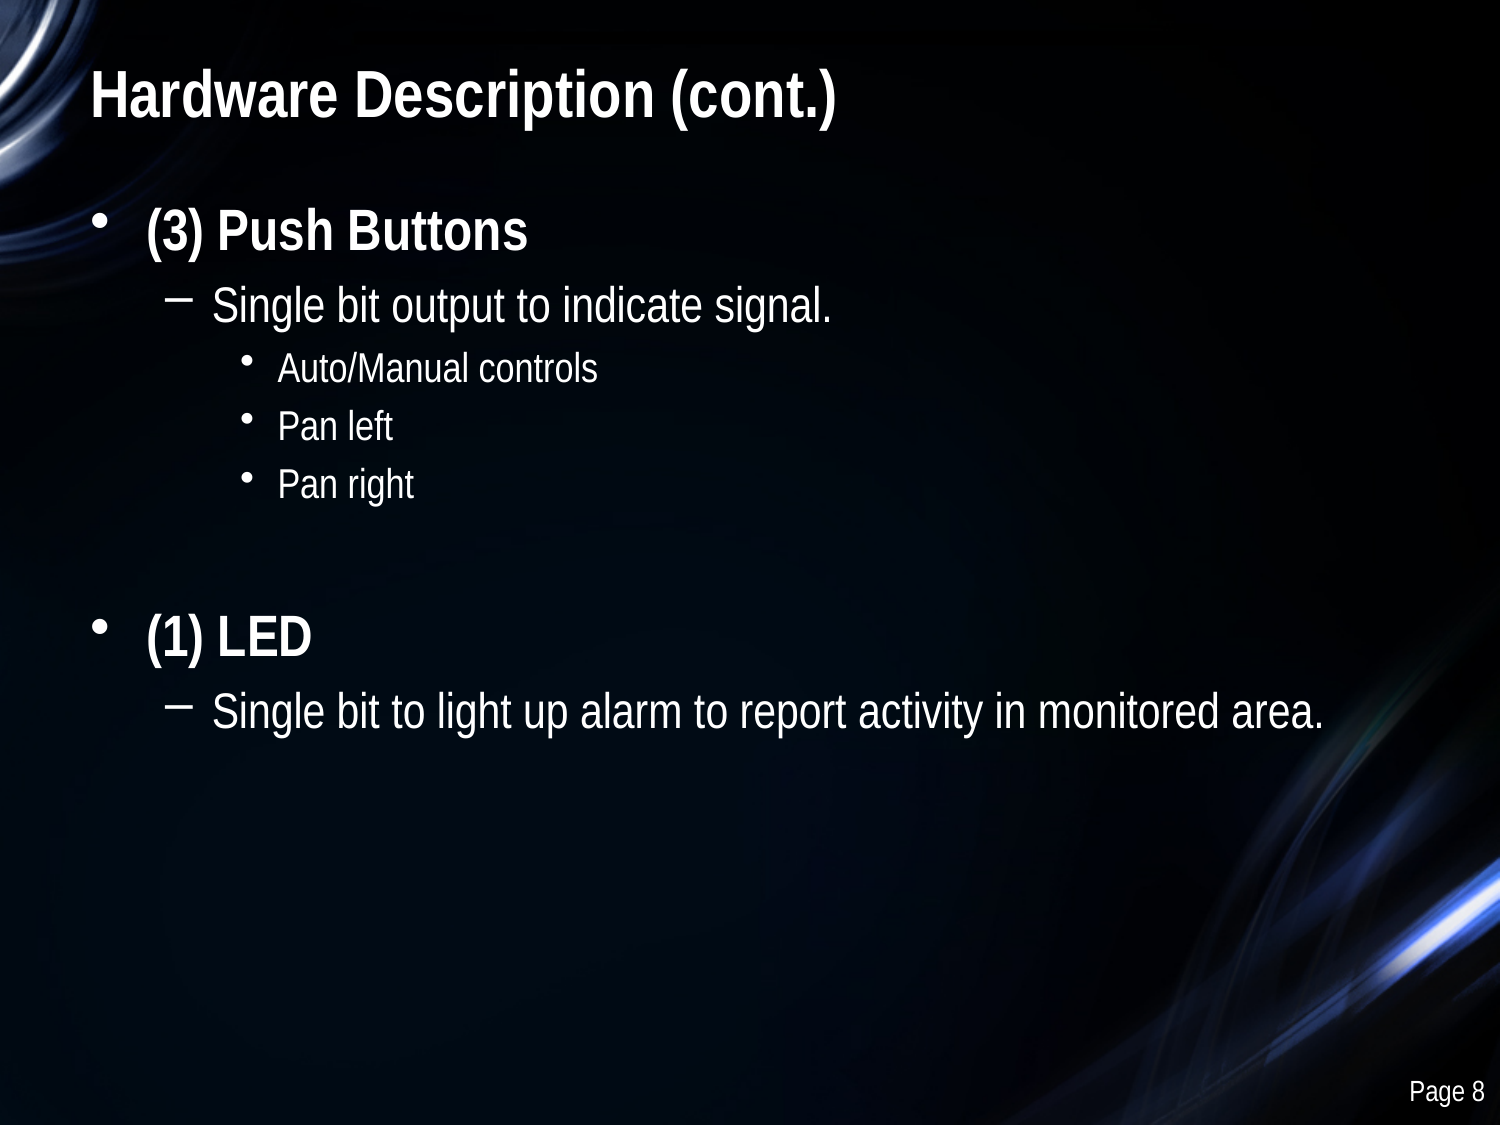

# Hardware Description (cont.)
(3) Push Buttons
Single bit output to indicate signal.
Auto/Manual controls
Pan left
Pan right

(1) LED
Single bit to light up alarm to report activity in monitored area.
Page 8